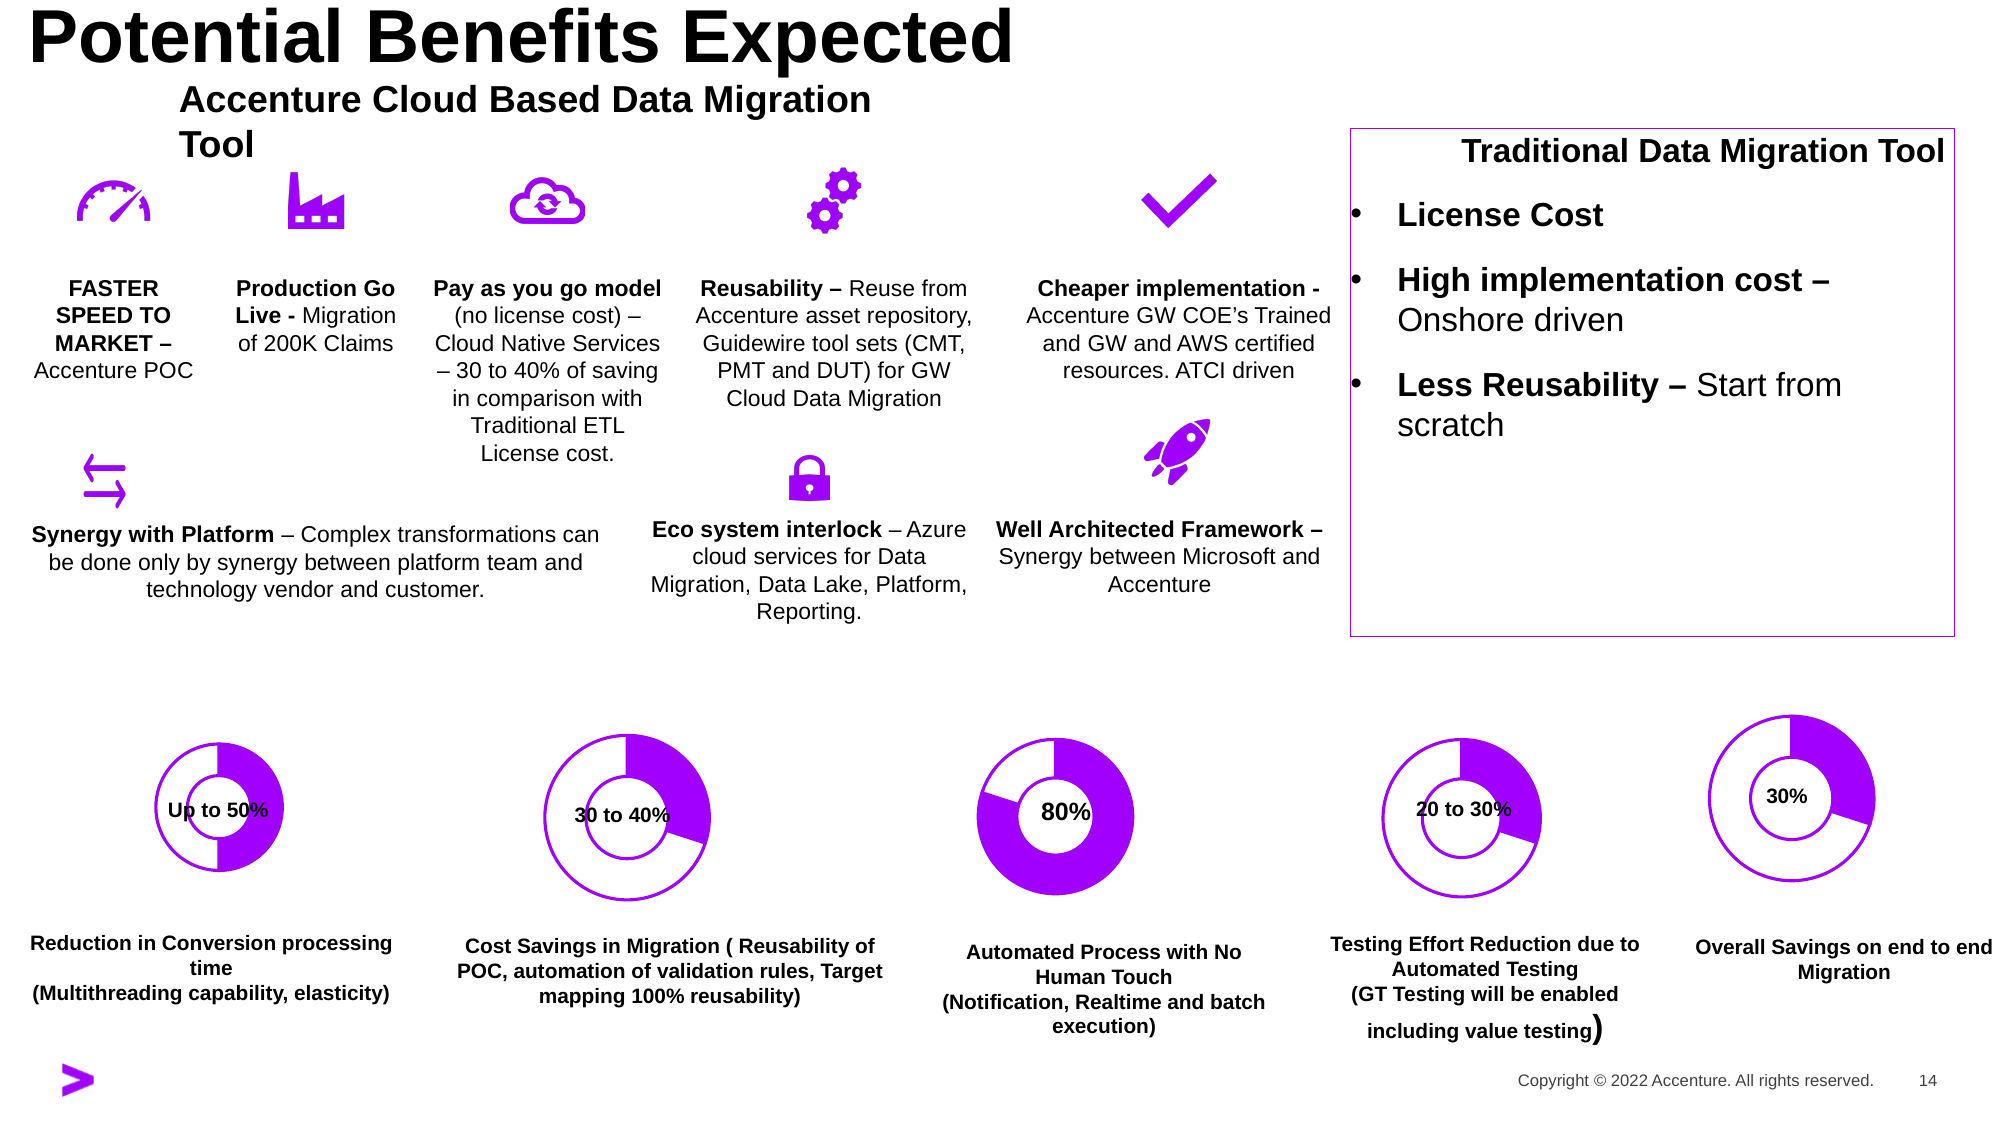

# Potential Benefits Expected
Accenture Cloud Based Data Migration Tool
FASTER SPEED TO MARKET – Accenture POC
Production Go Live - Migration of 200K Claims
Pay as you go model (no license cost) – Cloud Native Services – 30 to 40% of saving in comparison with Traditional ETL License cost.
Reusability – Reuse from Accenture asset repository, Guidewire tool sets (CMT, PMT and DUT) for GW Cloud Data Migration
Cheaper implementation - Accenture GW COE’s Trained and GW and AWS certified resources. ATCI driven
Synergy with Platform – Complex transformations can be done only by synergy between platform team and technology vendor and customer.
Eco system interlock – Azure cloud services for Data Migration, Data Lake, Platform, Reporting.
Well Architected Framework – Synergy between Microsoft and Accenture
            Traditional Data Migration Tool
License Cost
High implementation cost – Onshore driven
Less Reusability – Start from scratch

### Chart

| Category | Sales |
|---|---|
| 1st Qtr | 50.0 |
| 2nd Qtr | 50.0 |
| 3rd Qtr | 0.0 |
| 4th Qtr | 0.0 |
Up to 50%
Reduction in Conversion processing time
(Multithreading capability, elasticity)

### Chart

| Category | Sales |
|---|---|
| 1st Qtr | 30.0 |
| 2nd Qtr | 70.0 |
| 3rd Qtr | 0.0 |
| 4th Qtr | 0.0 |
30%
Overall Savings on end to end Migration

### Chart

| Category | Sales |
|---|---|
| 1st Qtr | 30.0 |
| 2nd Qtr | 70.0 |
| 3rd Qtr | 0.0 |
| 4th Qtr | 0.0 |
30 to 40%

### Chart

| Category | Sales |
|---|---|
| 1st Qtr | 30.0 |
| 2nd Qtr | 70.0 |
| 3rd Qtr | 0.0 |
| 4th Qtr | 0.0 |
20 to 30%
Testing Effort Reduction due to Automated Testing
(GT Testing will be enabled including value testing)

### Chart

| Category | Sales |
|---|---|
| 1st Qtr | 80.0 |
| 2nd Qtr | 20.0 |
| 3rd Qtr | 0.0 |
| 4th Qtr | 0.0 |
80%
Automated Process with No Human Touch
(Notification, Realtime and batch execution)
Cost Savings in Migration ( Reusability of POC, automation of validation rules, Target mapping 100% reusability)